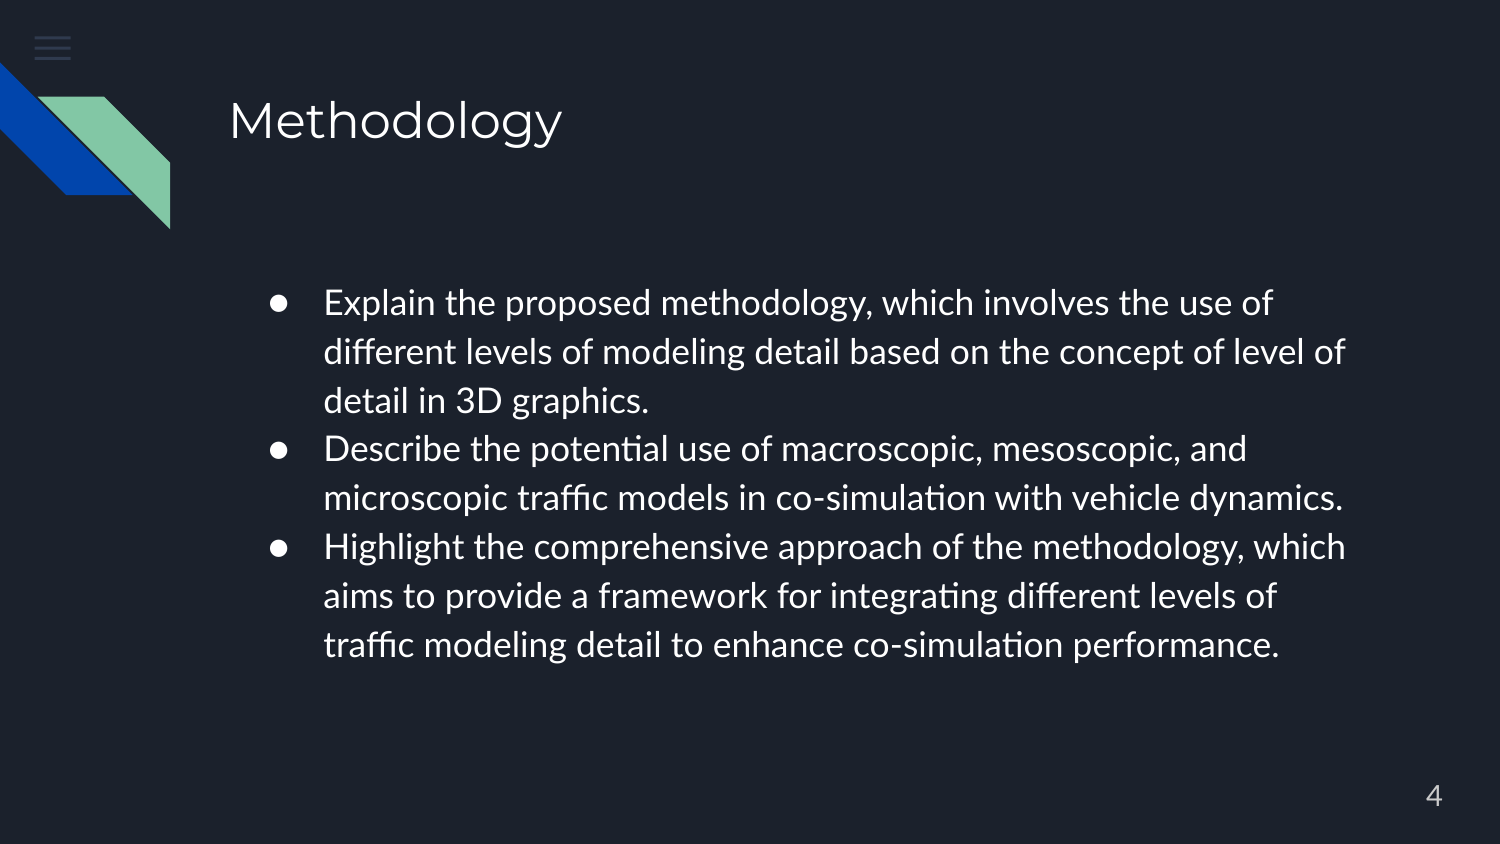

# Methodology

Explain the proposed methodology, which involves the use of different levels of modeling detail based on the concept of level of detail in 3D graphics.
Describe the potential use of macroscopic, mesoscopic, and microscopic traffic models in co-simulation with vehicle dynamics.
Highlight the comprehensive approach of the methodology, which aims to provide a framework for integrating different levels of traffic modeling detail to enhance co-simulation performance.
4